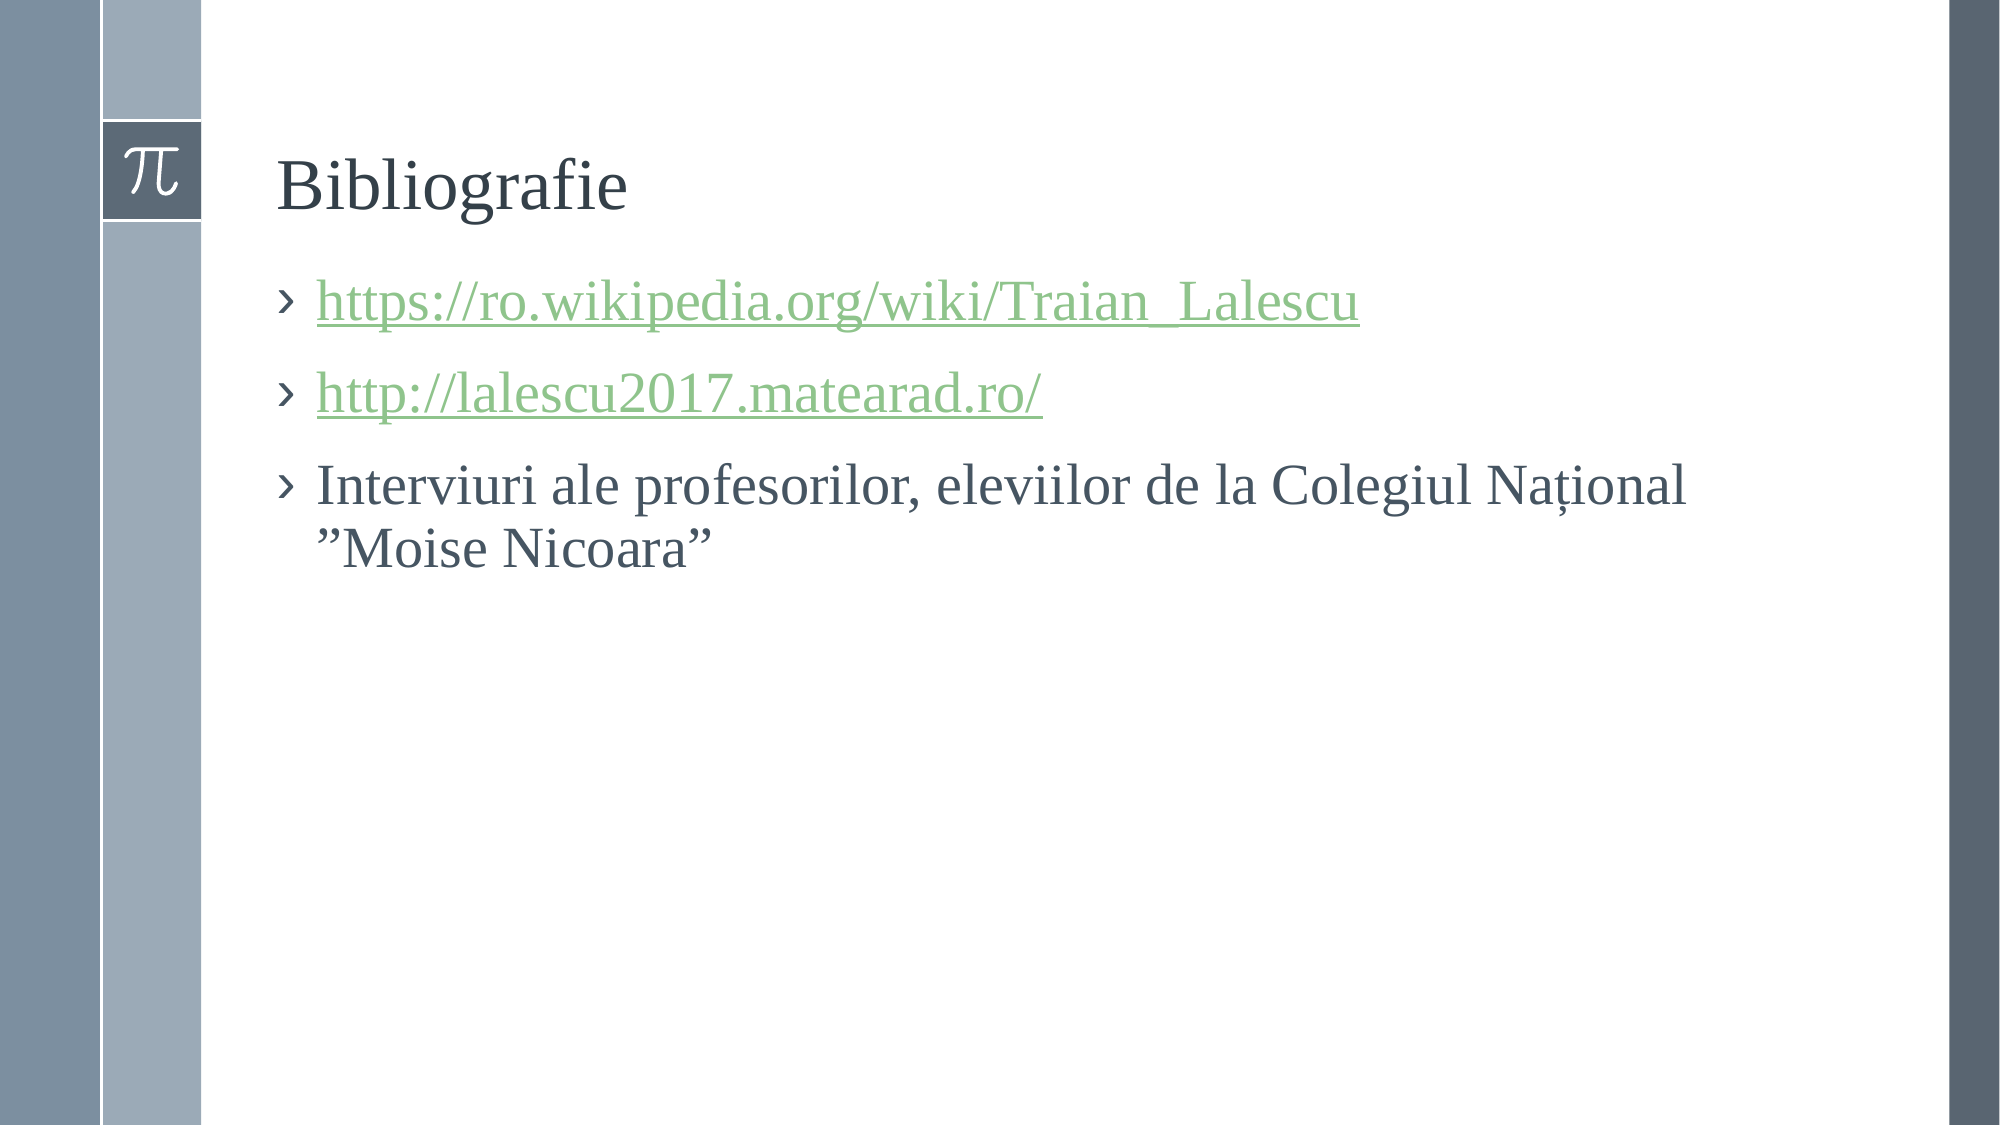

# Bibliografie
https://ro.wikipedia.org/wiki/Traian_Lalescu
http://lalescu2017.matearad.ro/
Interviuri ale profesorilor, eleviilor de la Colegiul Național ”Moise Nicoara”